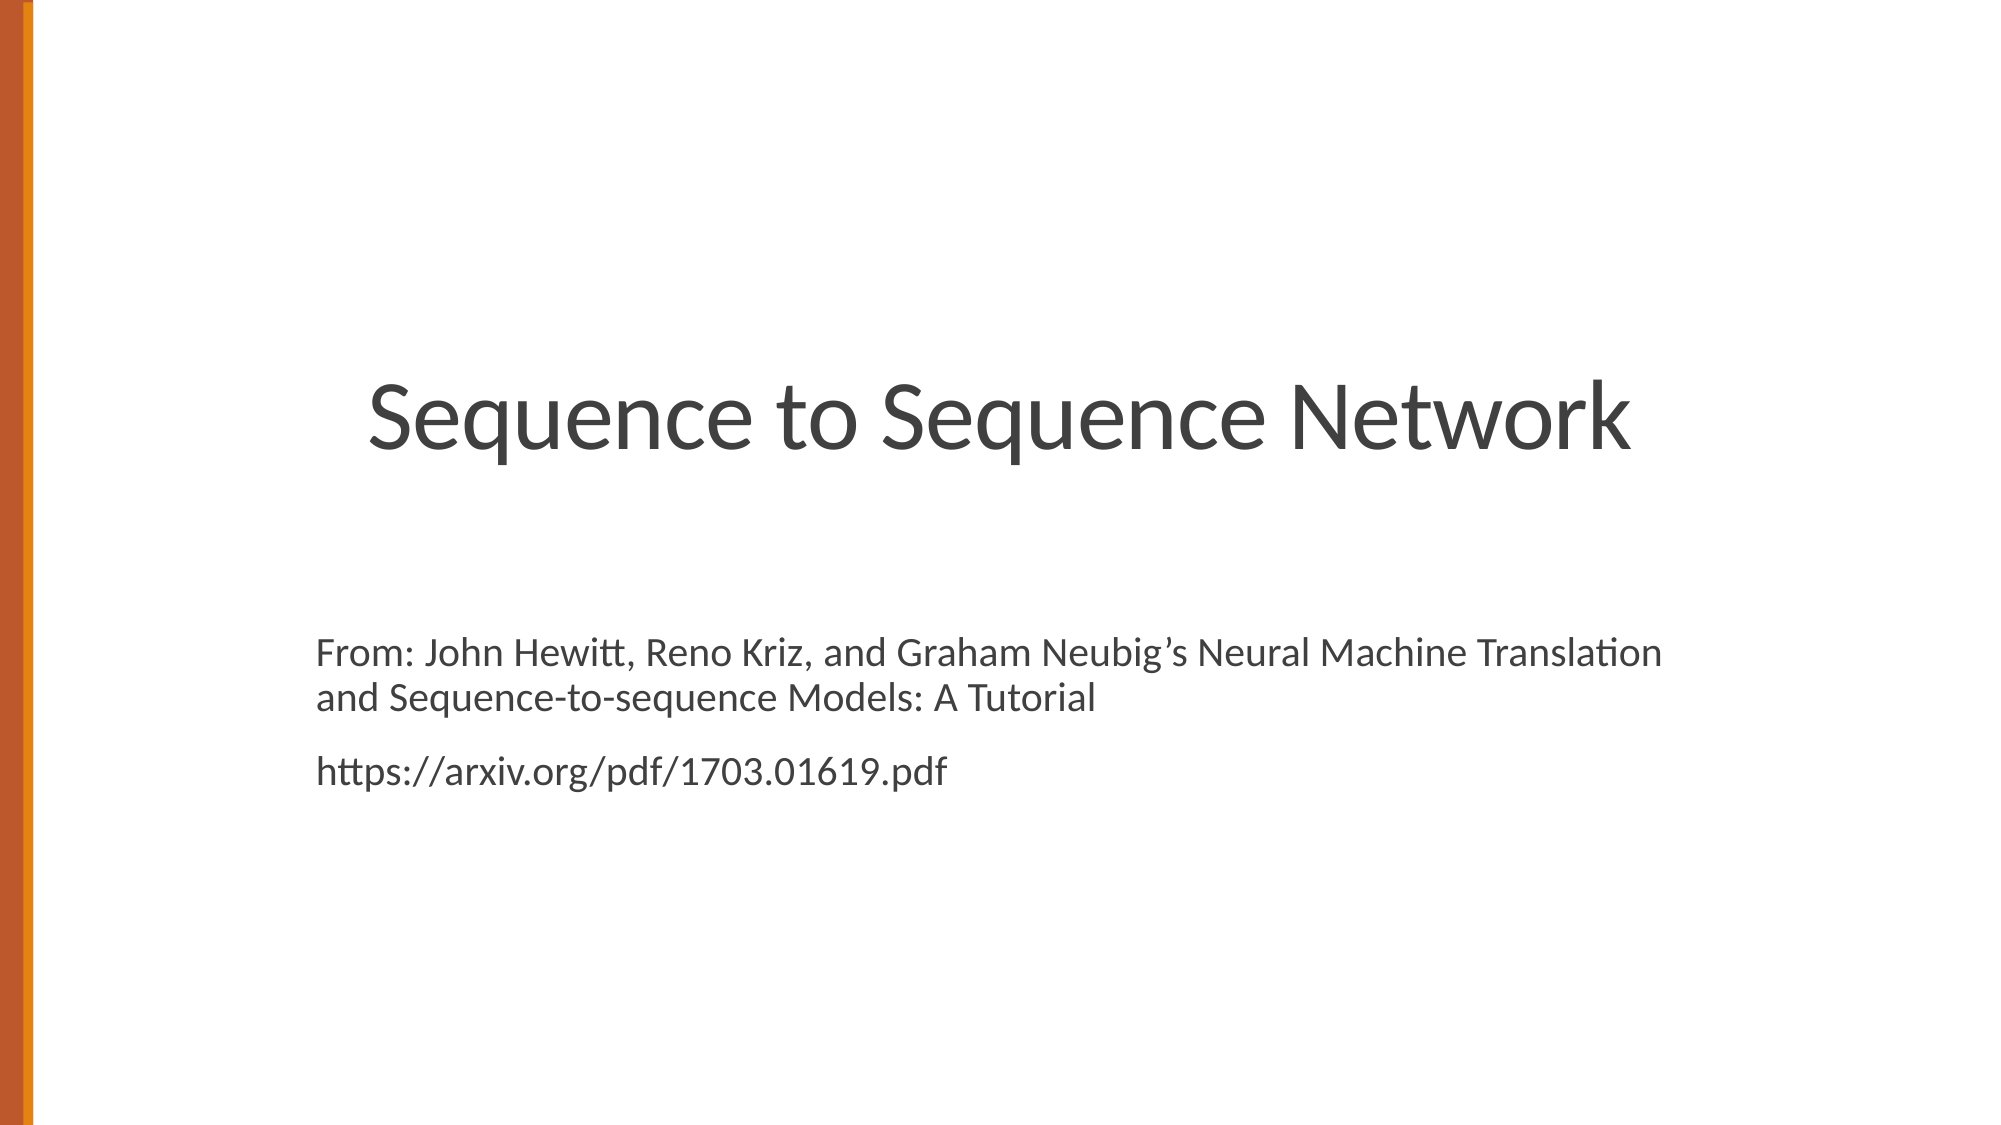

# Sequence to Sequence Network
From: John Hewitt, Reno Kriz, and Graham Neubig’s Neural Machine Translation and Sequence-to-sequence Models: A Tutorial
https://arxiv.org/pdf/1703.01619.pdf